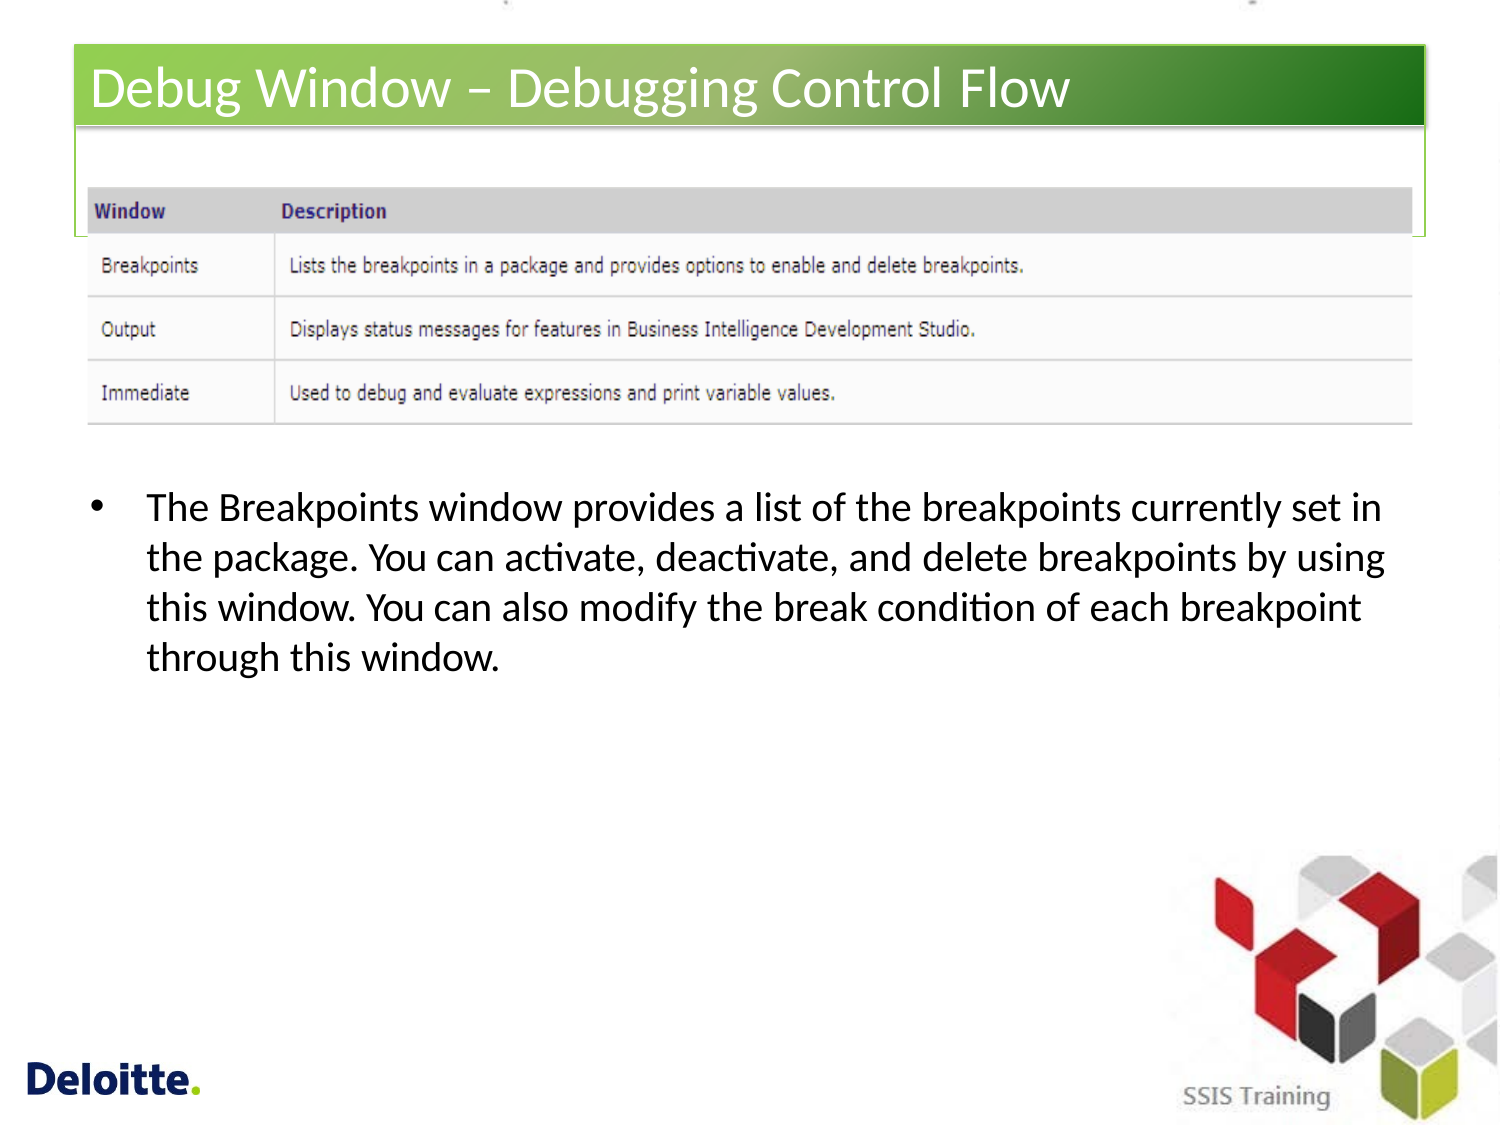

# Debug Window – Debugging Control Flow

The Breakpoints window provides a list of the breakpoints currently set in  the package. You can activate, deactivate, and delete breakpoints by using  this window. You can also modify the break condition of each breakpoint  through this window.